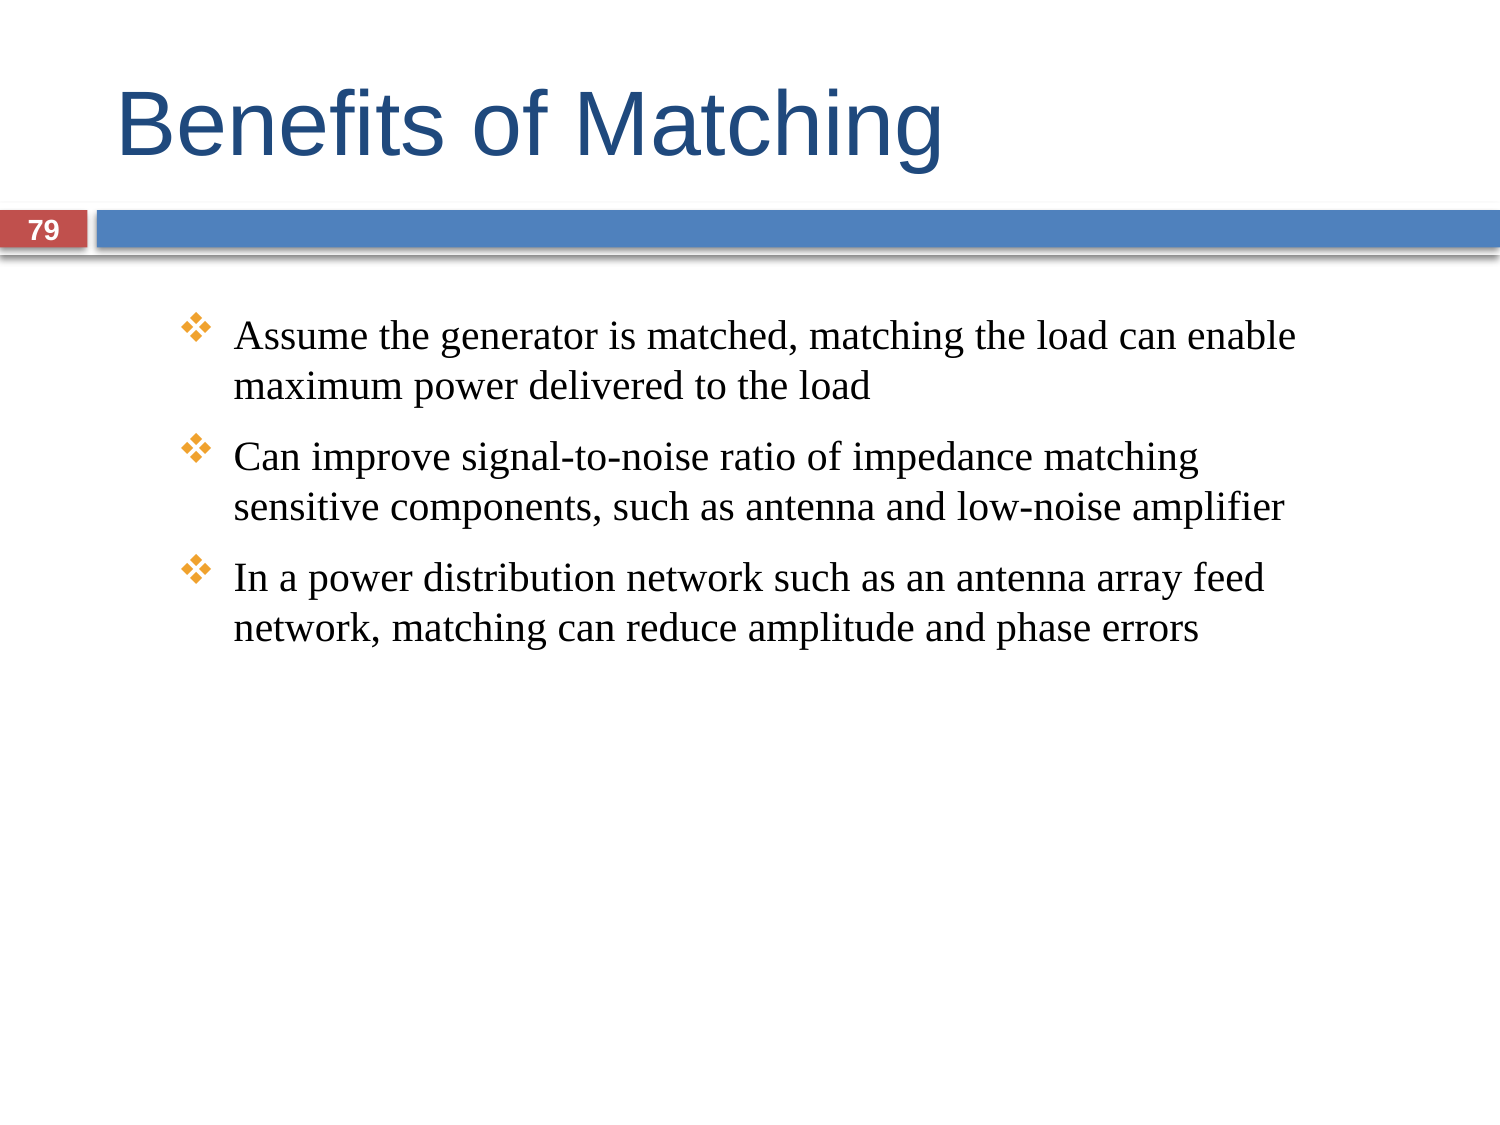

# Benefits of Matching
79
Assume the generator is matched, matching the load can enable maximum power delivered to the load
Can improve signal-to-noise ratio of impedance matching sensitive components, such as antenna and low-noise amplifier
In a power distribution network such as an antenna array feed network, matching can reduce amplitude and phase errors